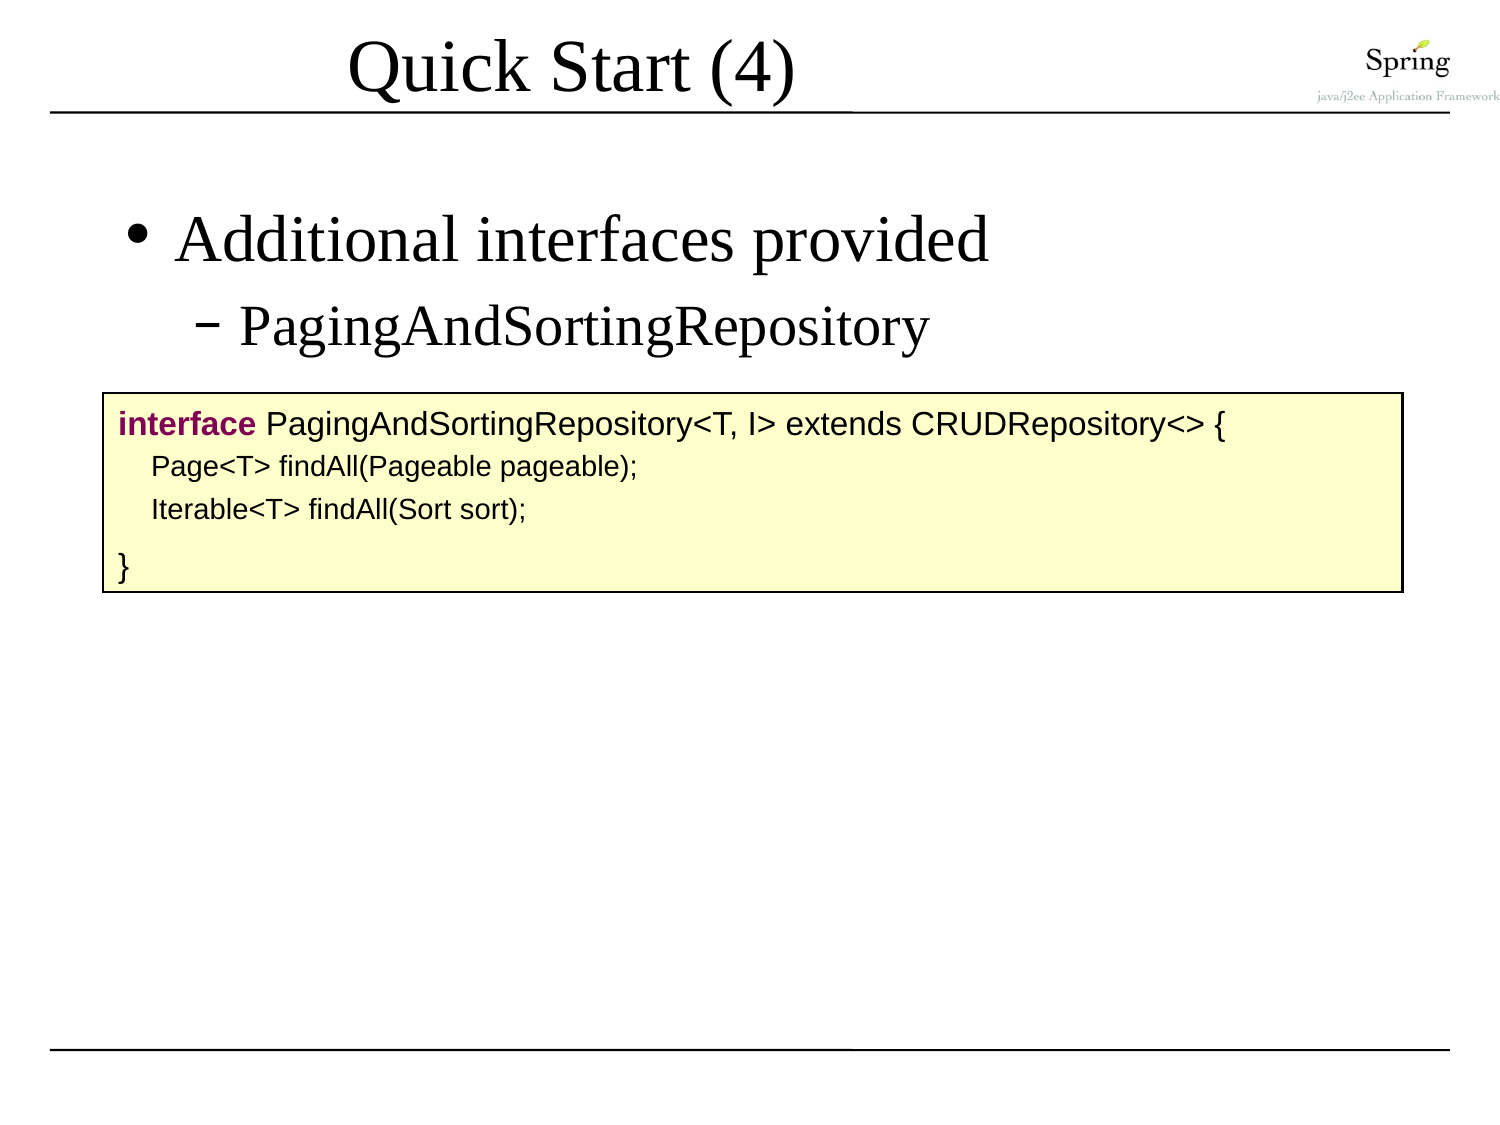

# Quick Start (4)
Additional interfaces provided
PagingAndSortingRepository

interface PagingAndSortingRepository<T, I> extends CRUDRepository<> {
    Page<T> findAll(Pageable pageable);
    Iterable<T> findAll(Sort sort);
}